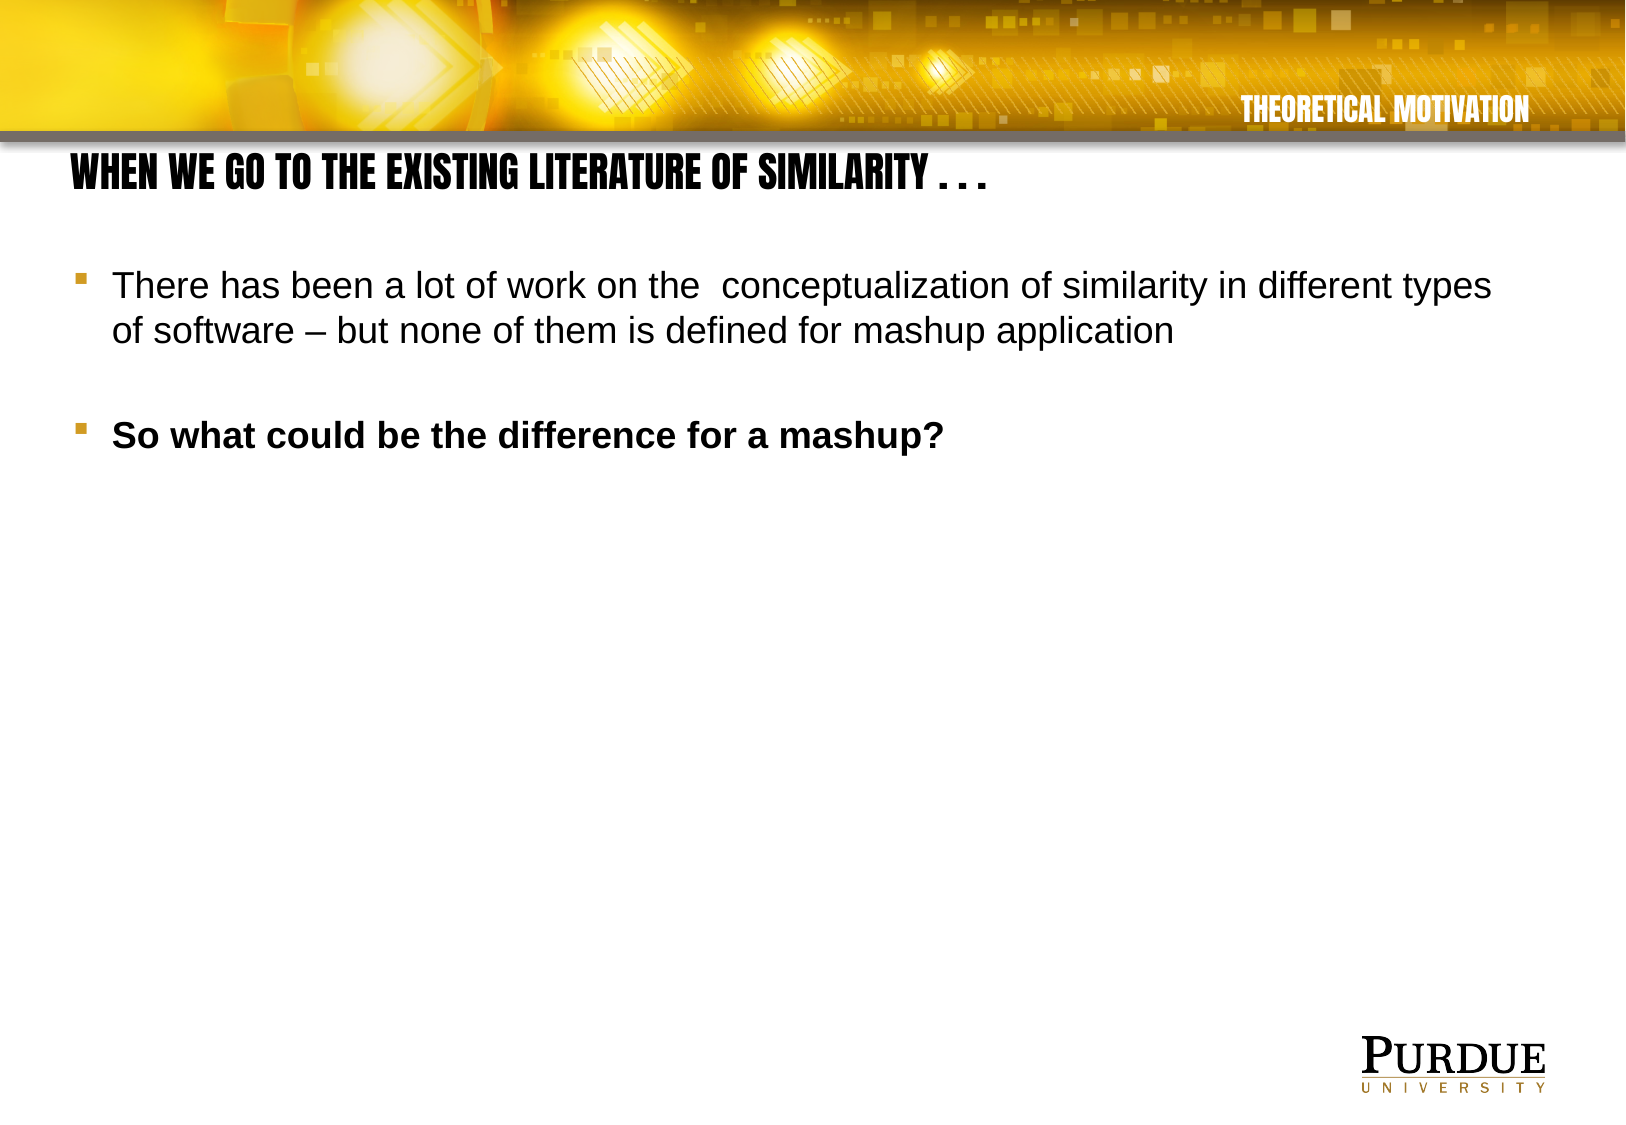

# Theoretical motivation
When we go to the existing literature of similarity . . .

There has been a lot of work on the  conceptualization of similarity in different types of software – but none of them is defined for mashup application

So what could be the difference for a mashup?